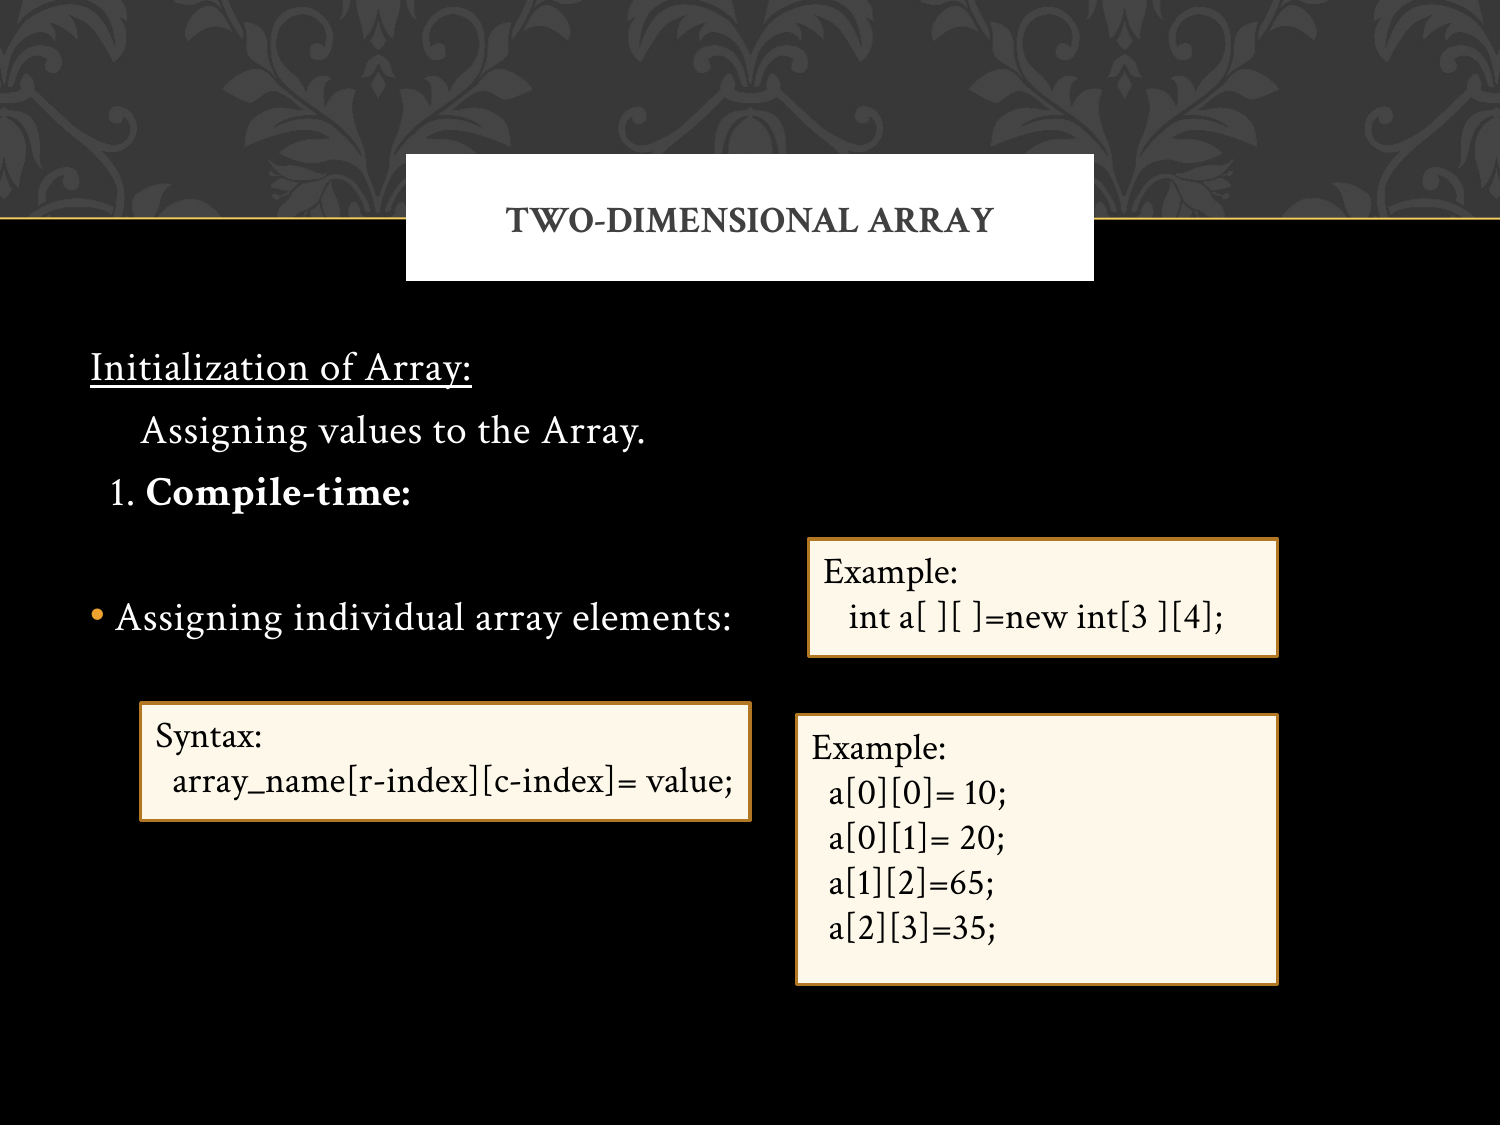

# Two-Dimensional Array
Initialization of Array:
     Assigning values to the Array.
  1. Compile-time:

 Assigning individual array elements:

Example:
   int a[ ][ ]=new int[3 ][4];
Syntax:
  array_name[r-index][c-index]= value;
Example:
  a[0][0]= 10;
  a[0][1]= 20;
  a[1][2]=65;
  a[2][3]=35;